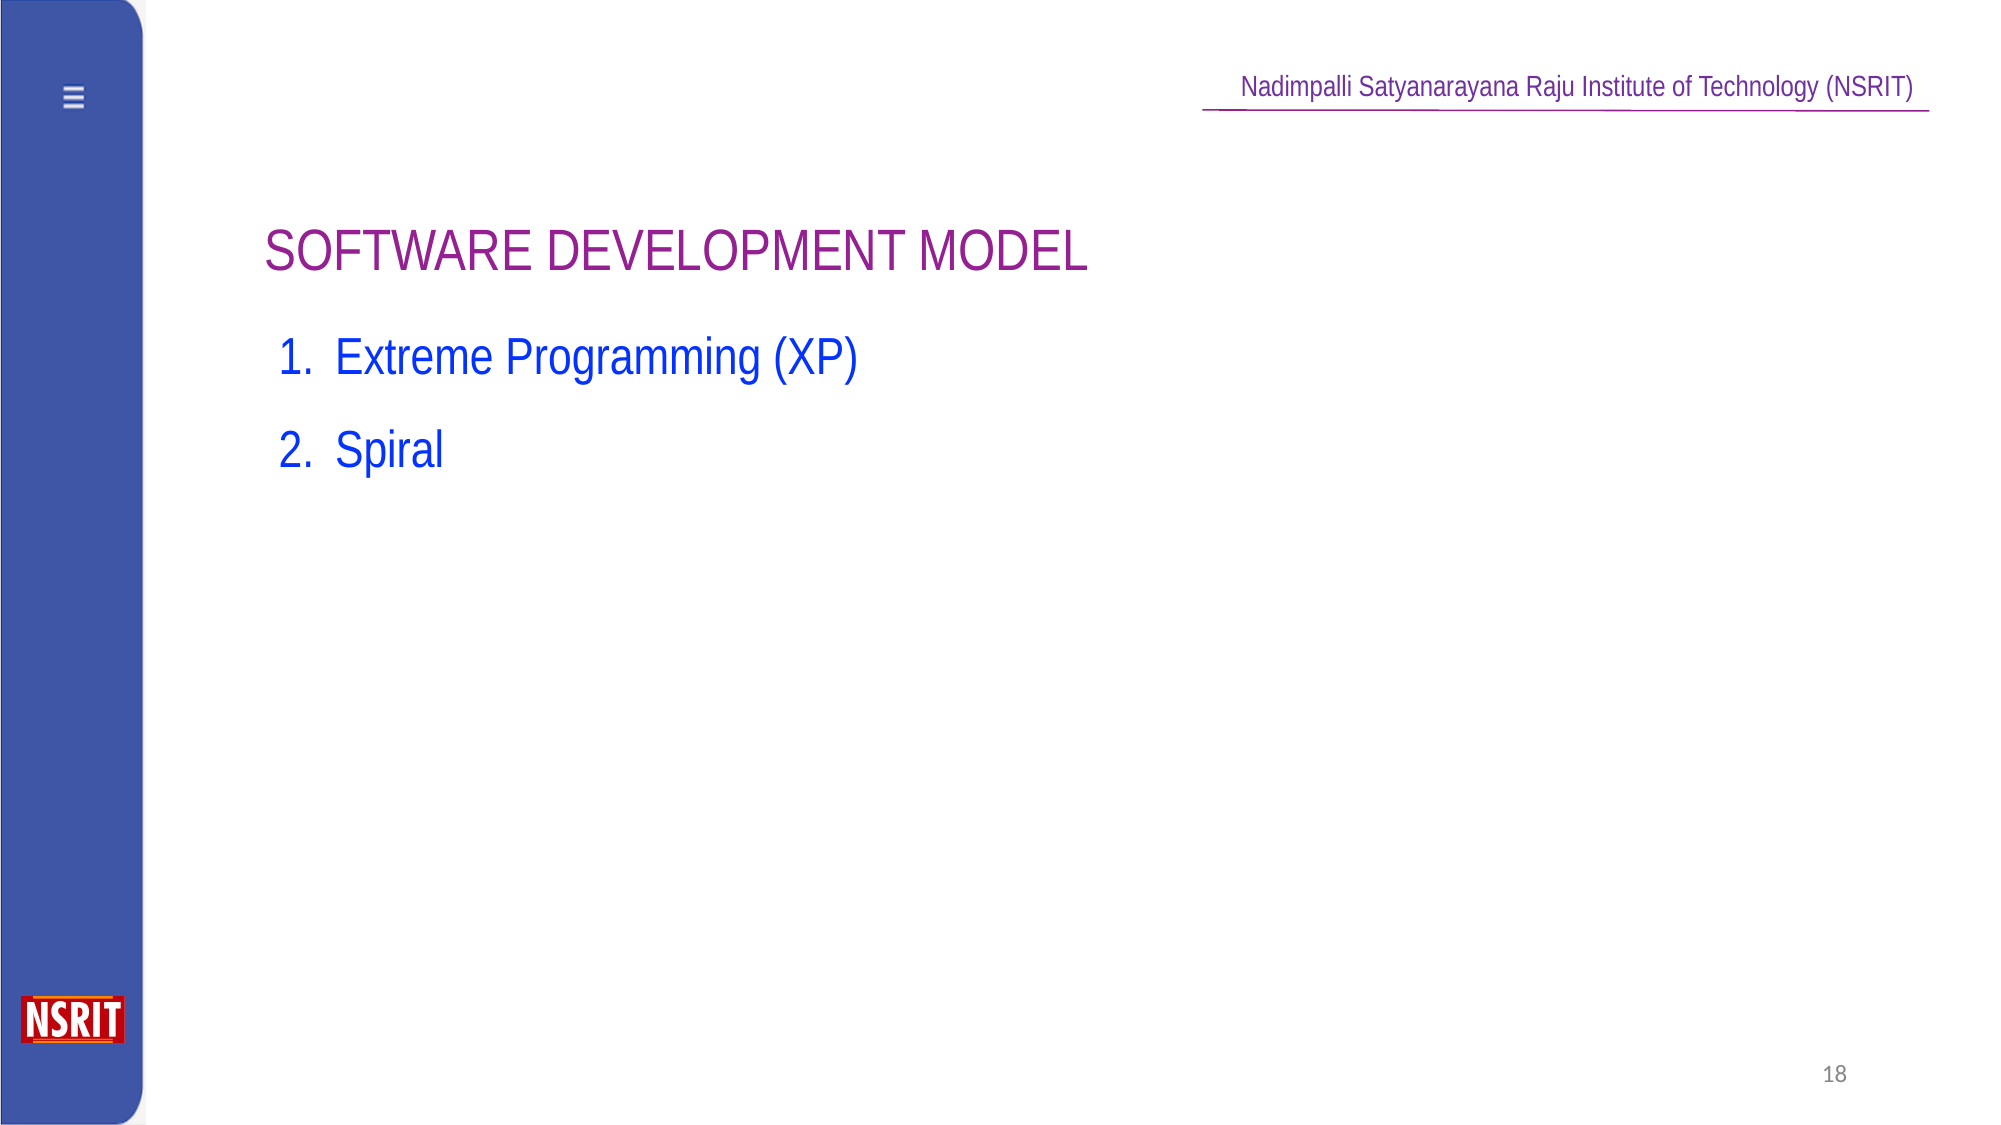

SOFTWARE DEVELOPMENT MODEL

Extreme Programming (XP)
Spiral
18